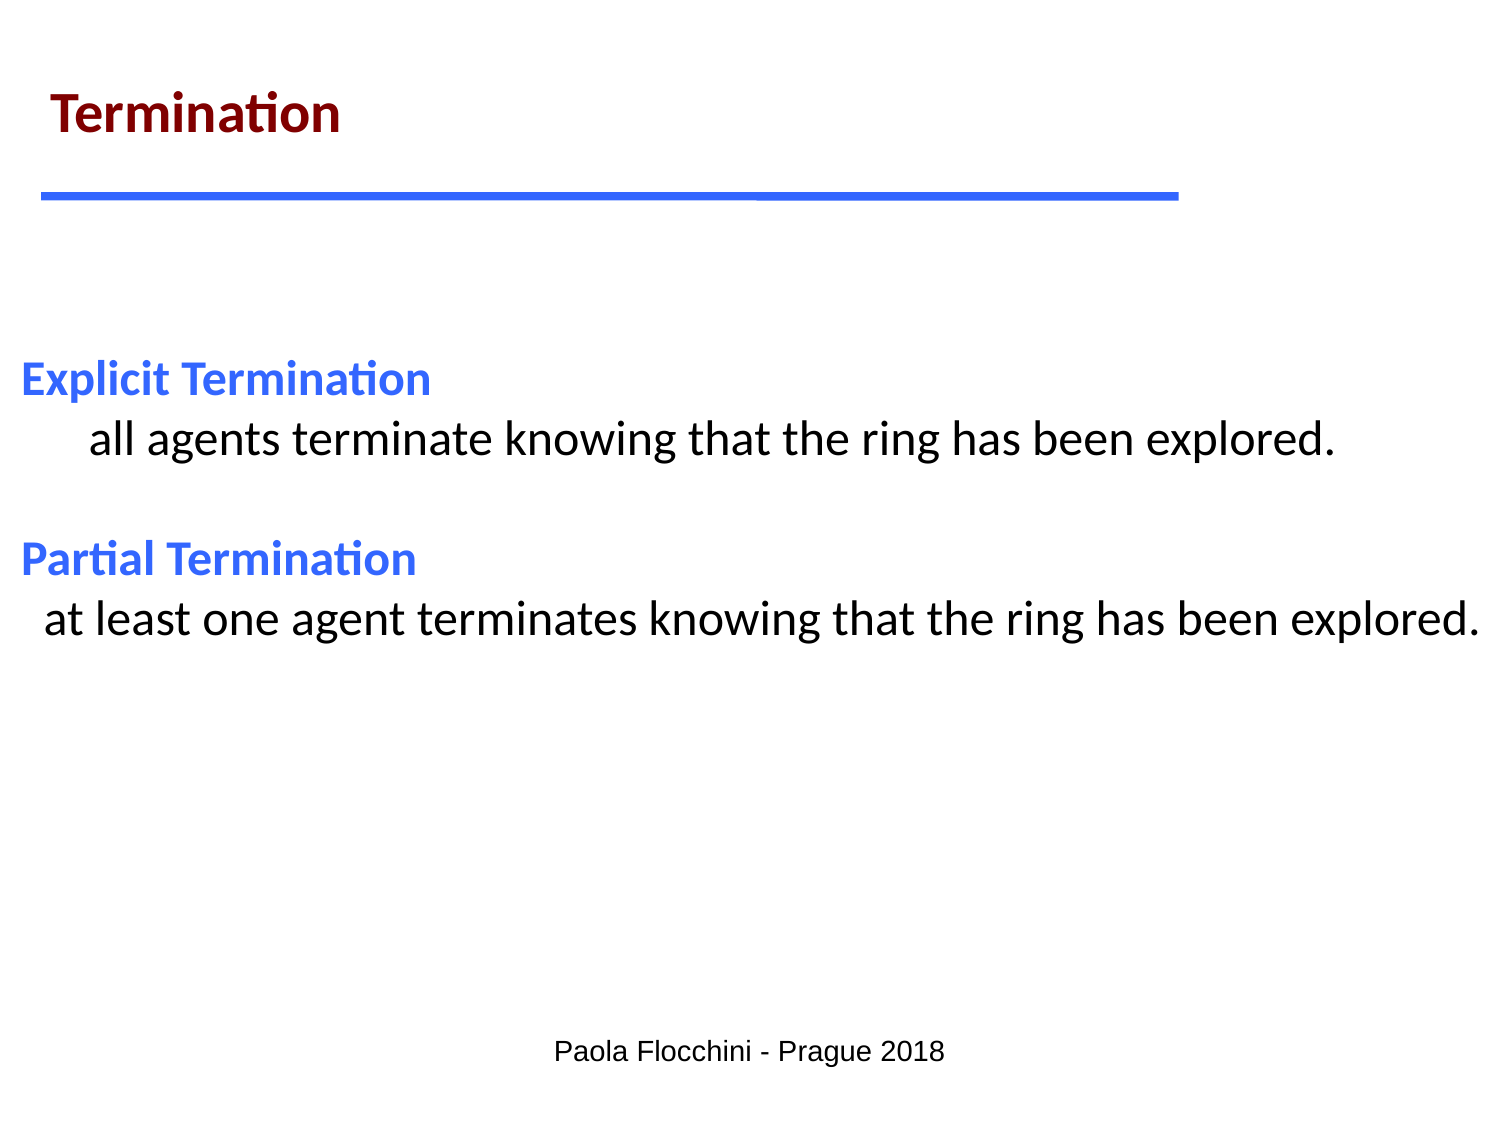

Termination

Explicit Termination
      all agents terminate knowing that the ring has been explored.

Partial Termination
  at least one agent terminates knowing that the ring has been explored.
Paola Flocchini - Prague 2018